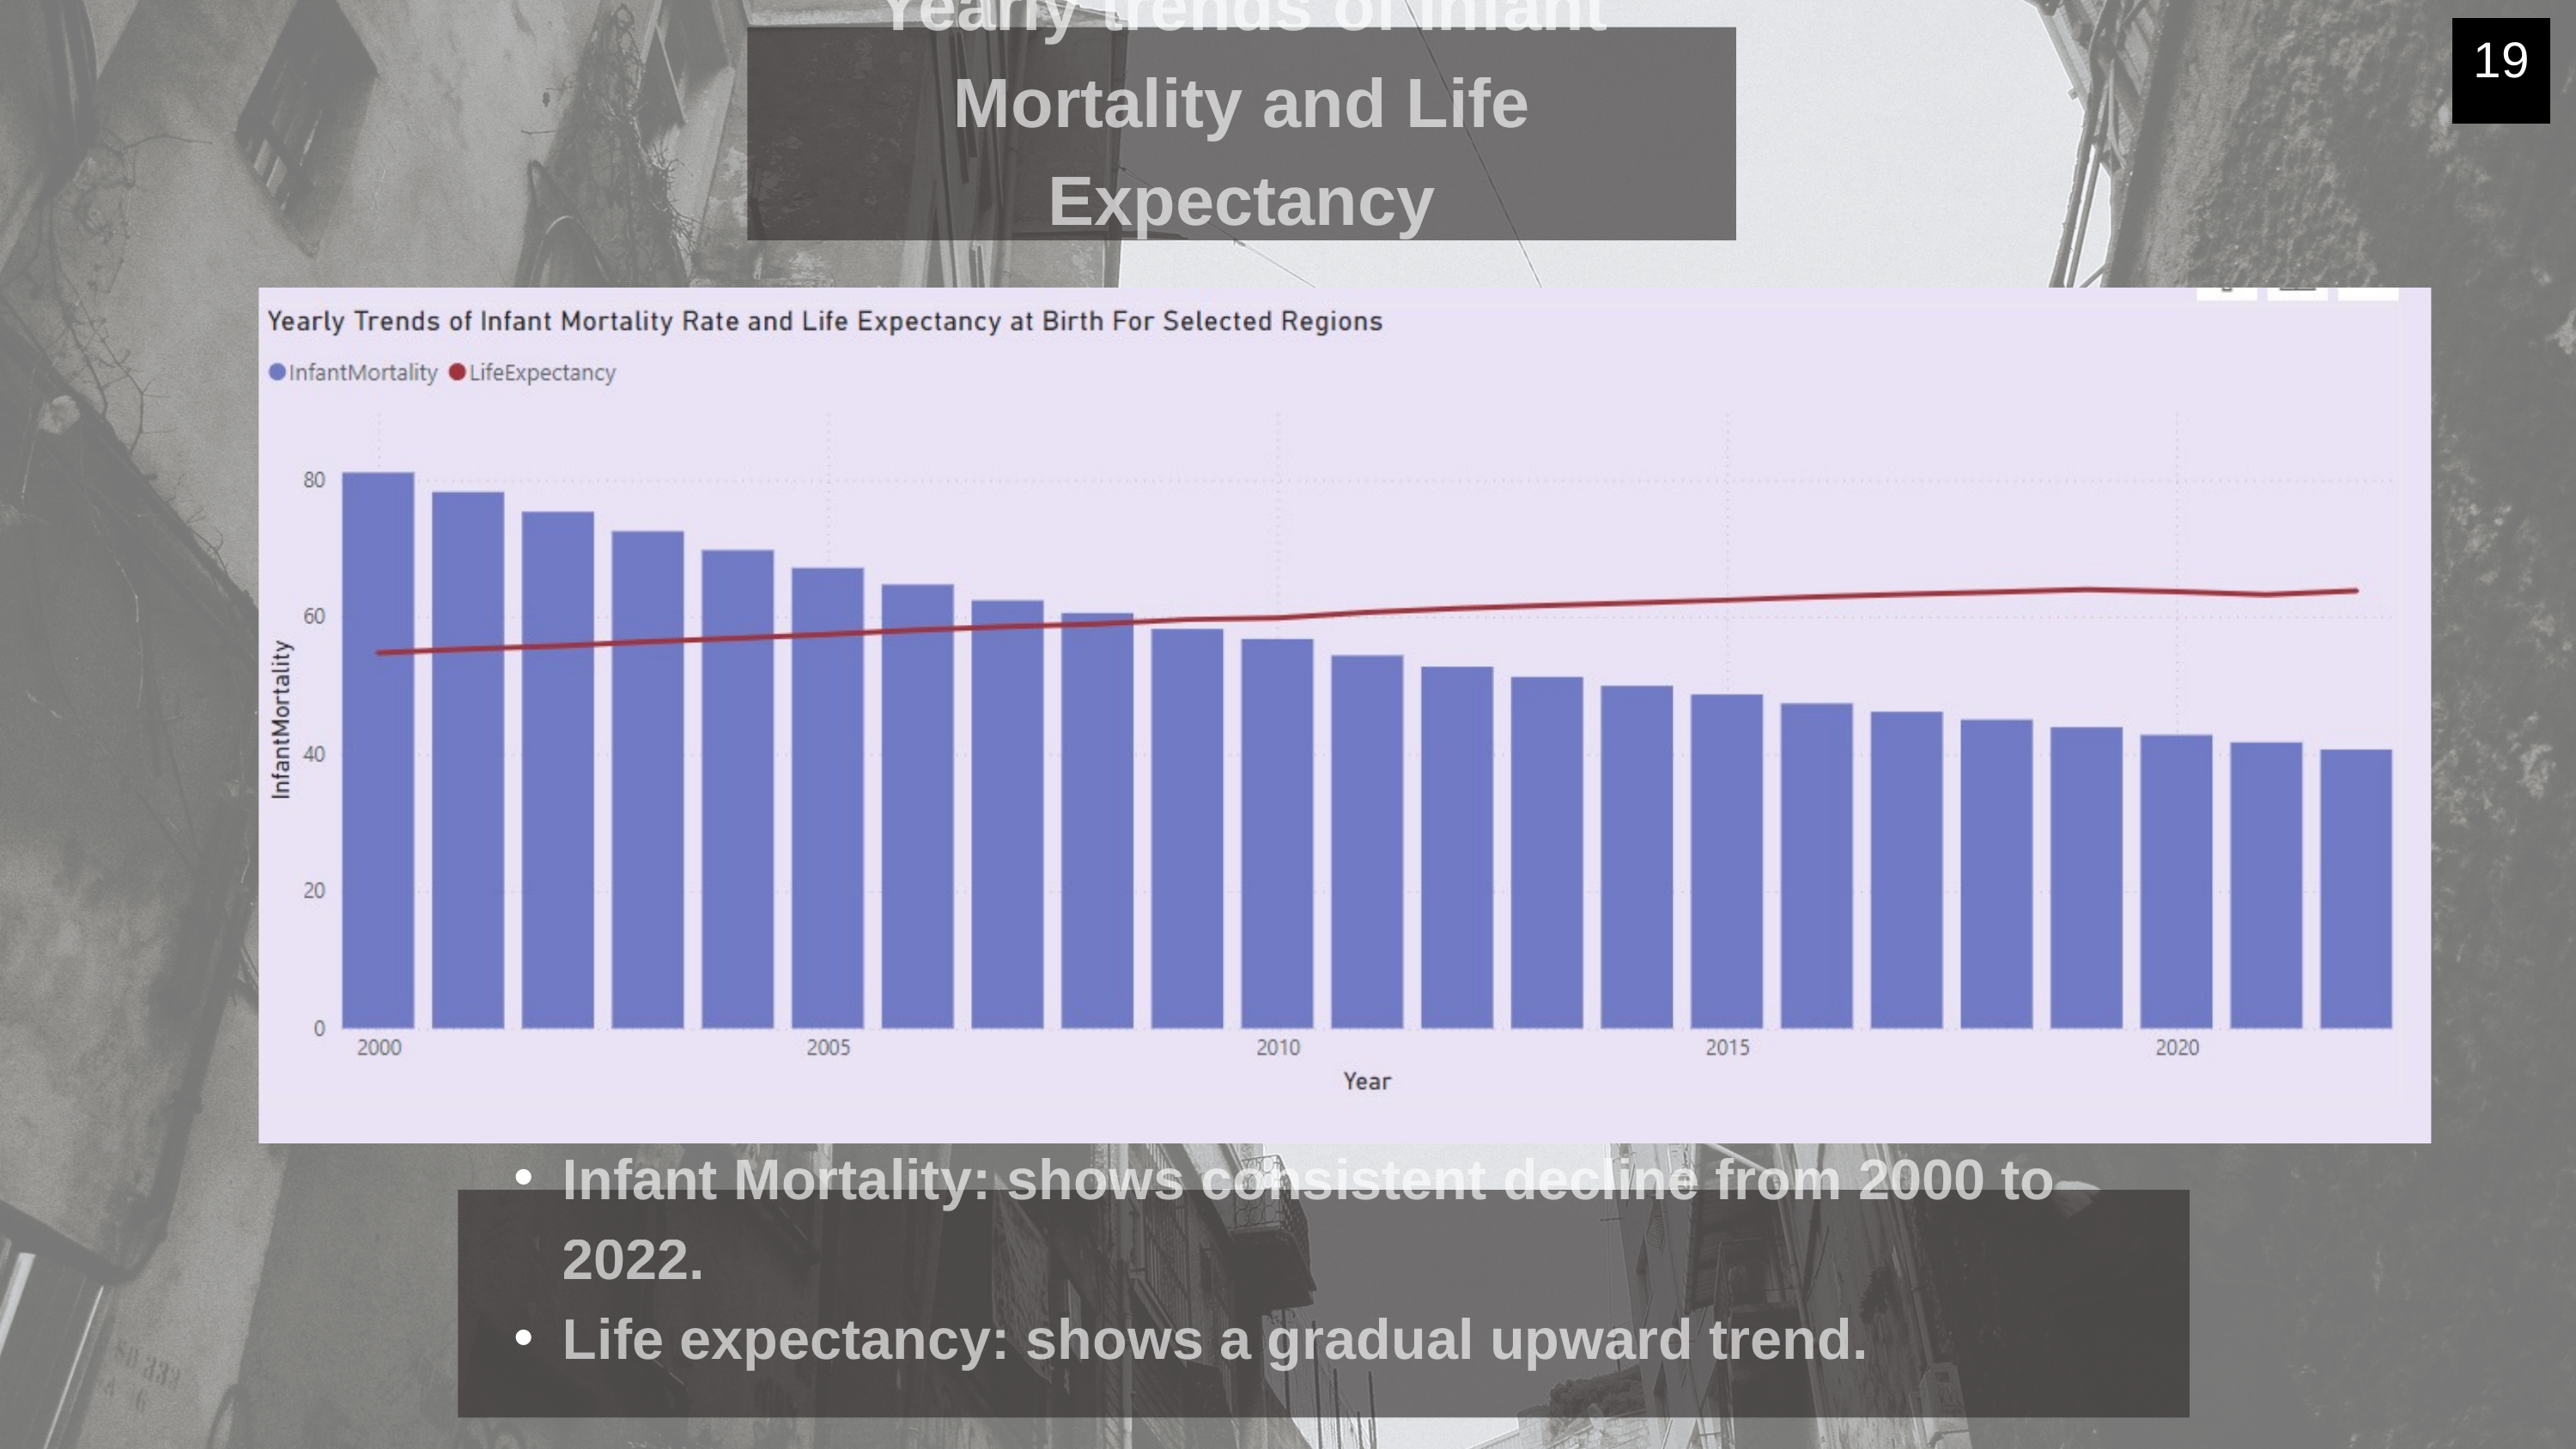

19

Yearly trends of Infant Mortality and Life Expectancy

Infant Mortality: shows consistent decline from 2000 to 2022.
Life expectancy: shows a gradual upward trend.